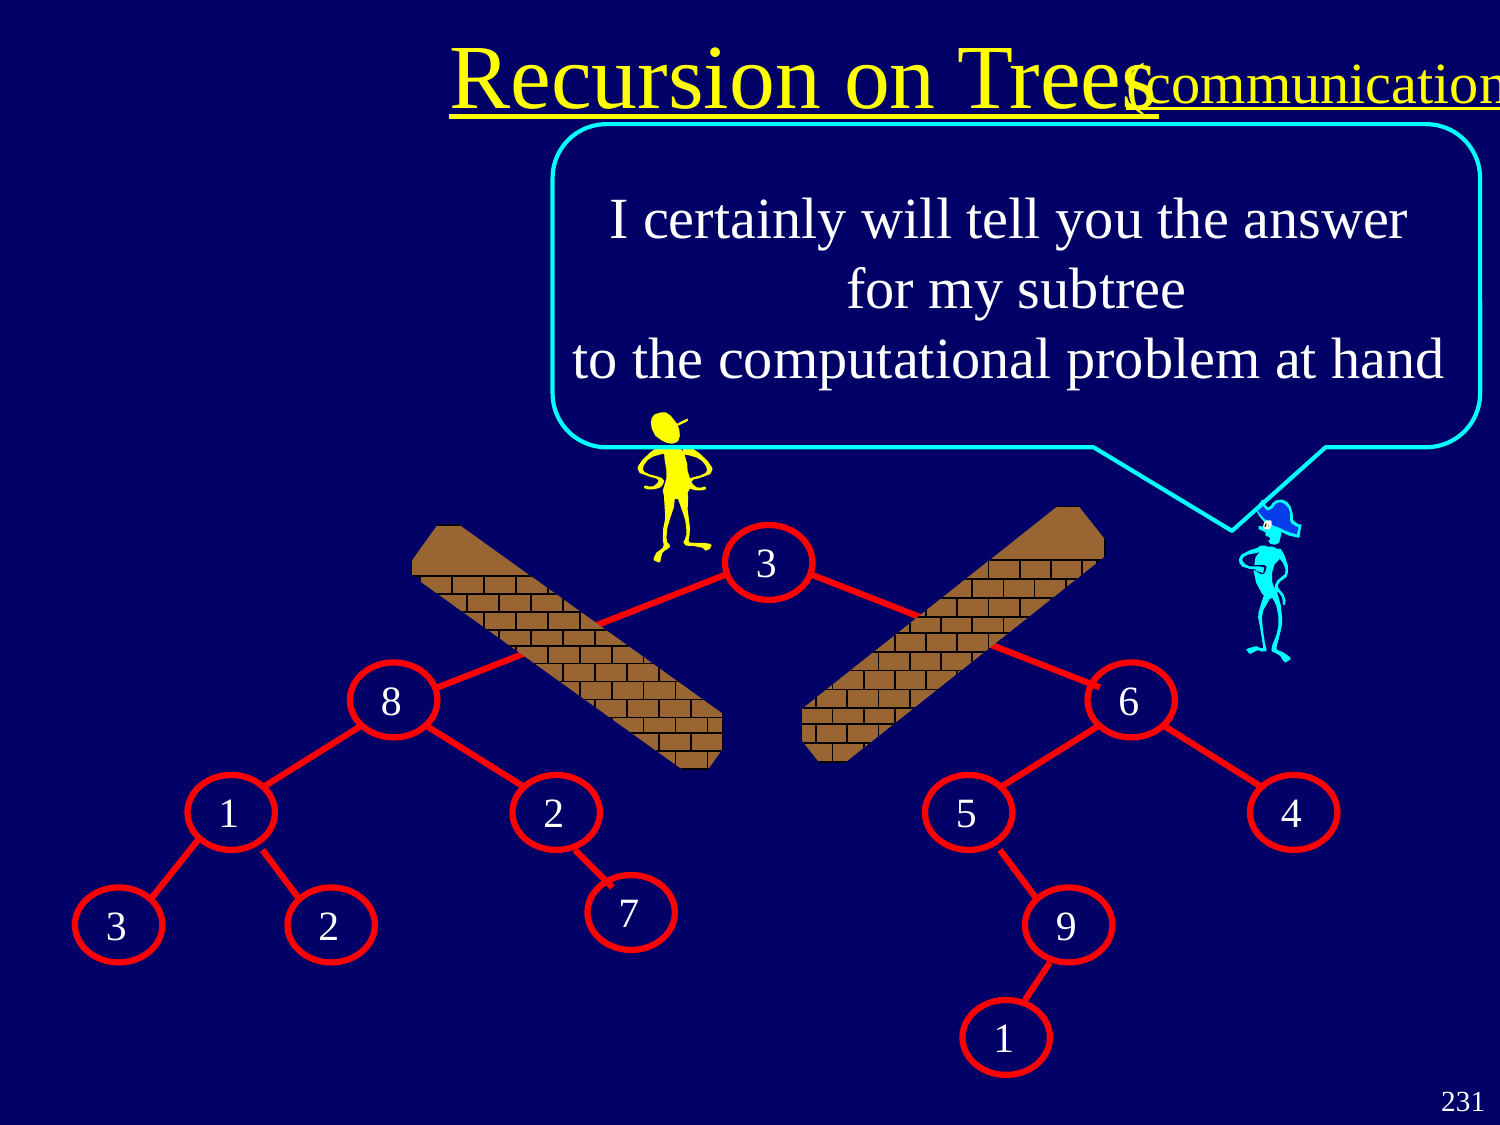

Recursion on Trees
(communication)
I certainly will tell you the answer
for my subtree
to the computational problem at hand

3

8

6

1

2

5

4

7

3

2

9

1